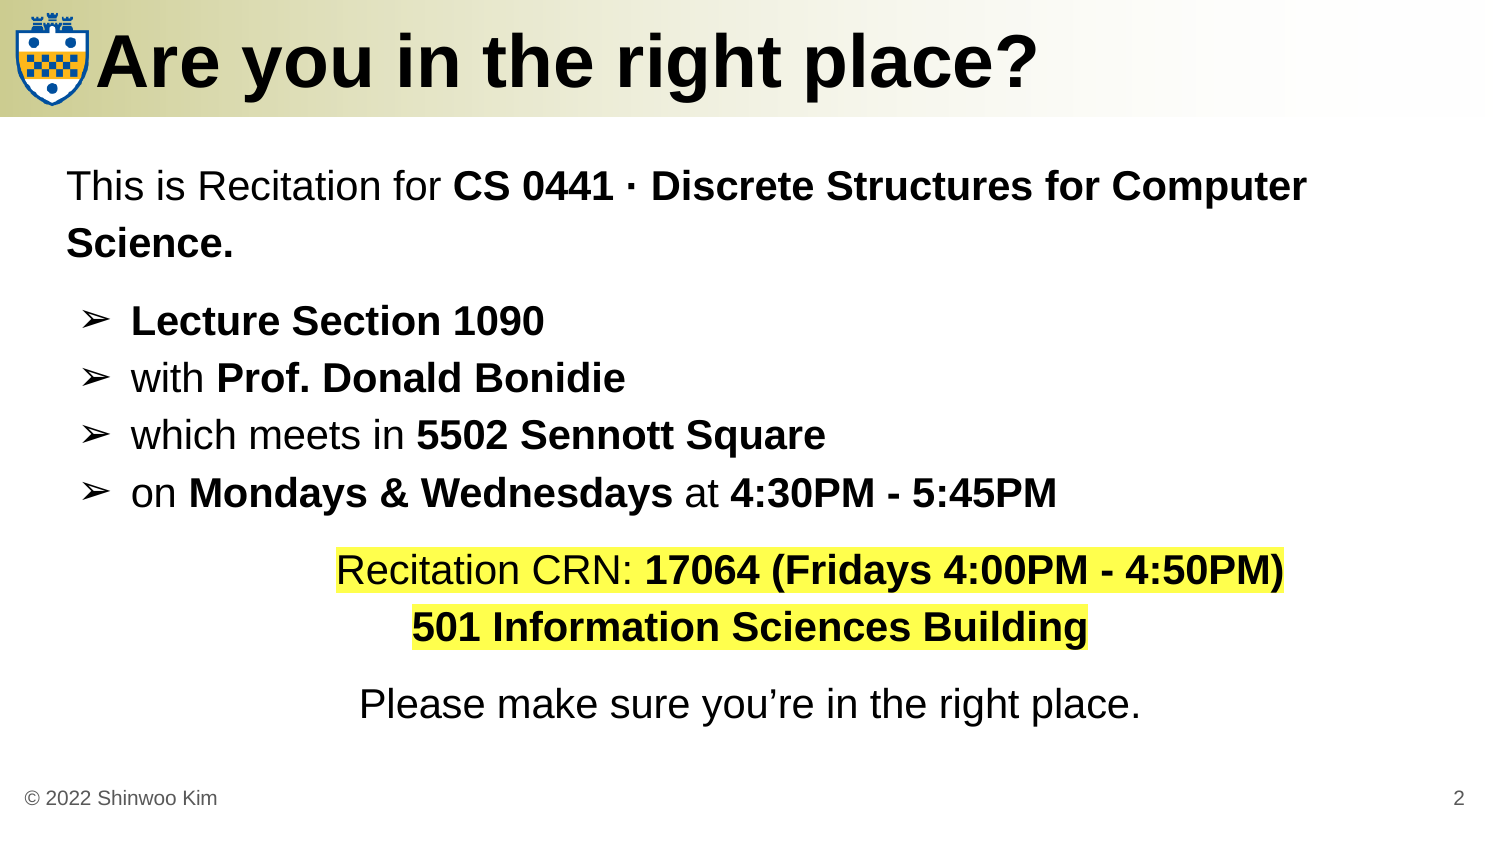

# Are you in the right place?

This is Recitation for CS 0441 · Discrete Structures for Computer Science.
Lecture Section 1090
with Prof. Donald Bonidie
which meets in 5502 Sennott Square
on Mondays & Wednesdays at 4:30PM - 5:45PM
	Recitation CRN: 17064 (Fridays 4:00PM - 4:50PM)
501 Information Sciences Building
Please make sure you’re in the right place.
2
© 2022 Shinwoo Kim